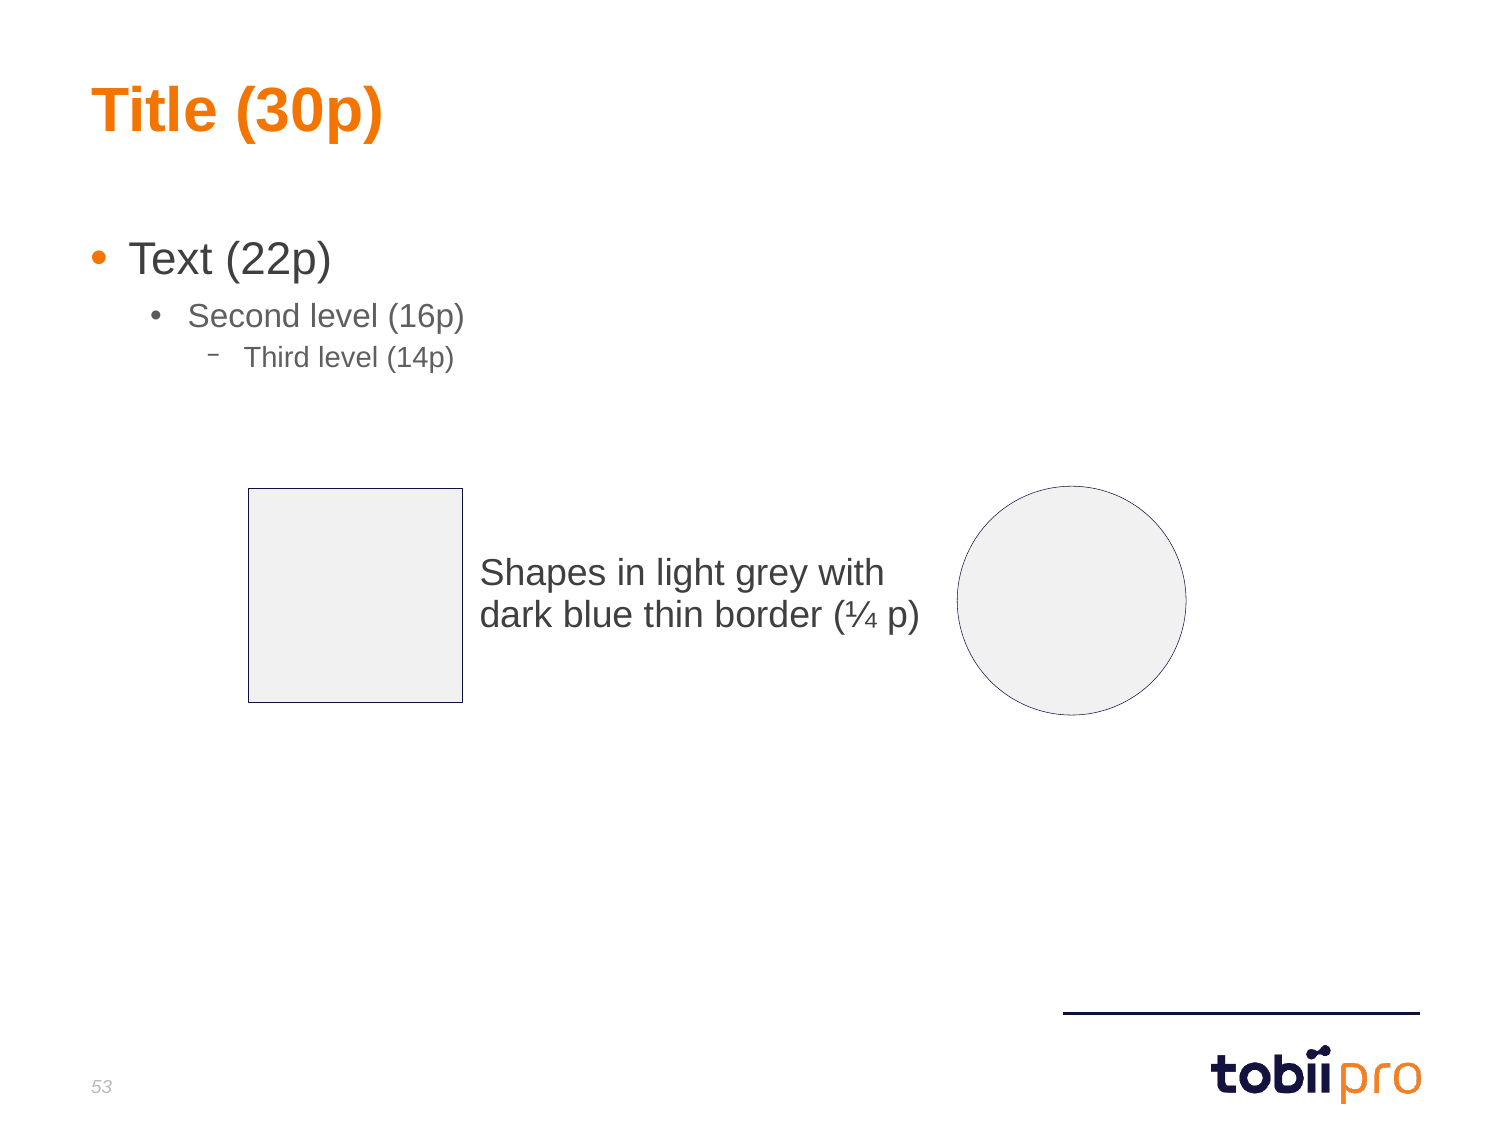

# Title (30p)
Text (22p)
Second level (16p)
Third level (14p)

Shapes in light grey with
dark blue thin border (¼ p)
53